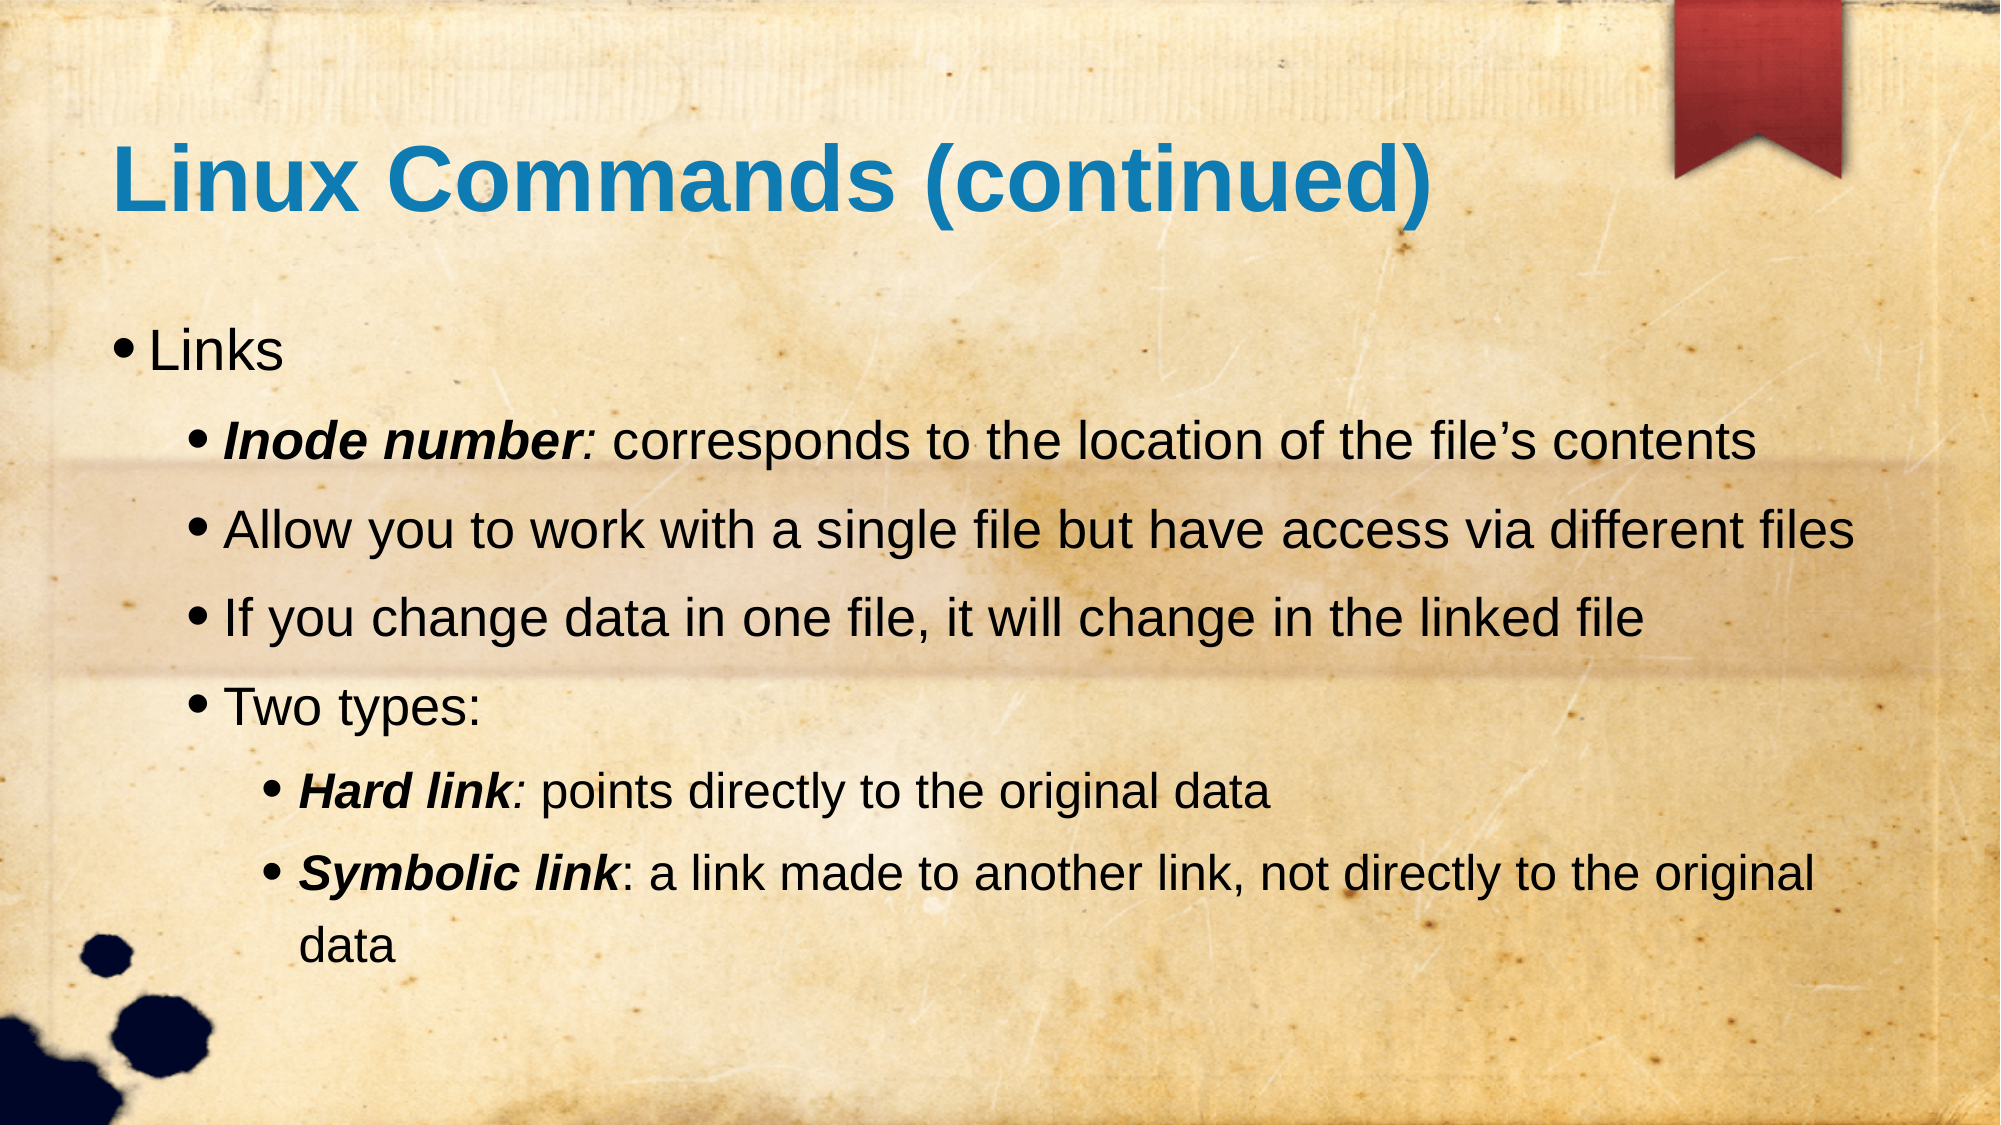

Linux Commands (continued)
Links
Inode number: corresponds to the location of the file’s contents
Allow you to work with a single file but have access via different files
If you change data in one file, it will change in the linked file
Two types:
Hard link: points directly to the original data
Symbolic link: a link made to another link, not directly to the original data